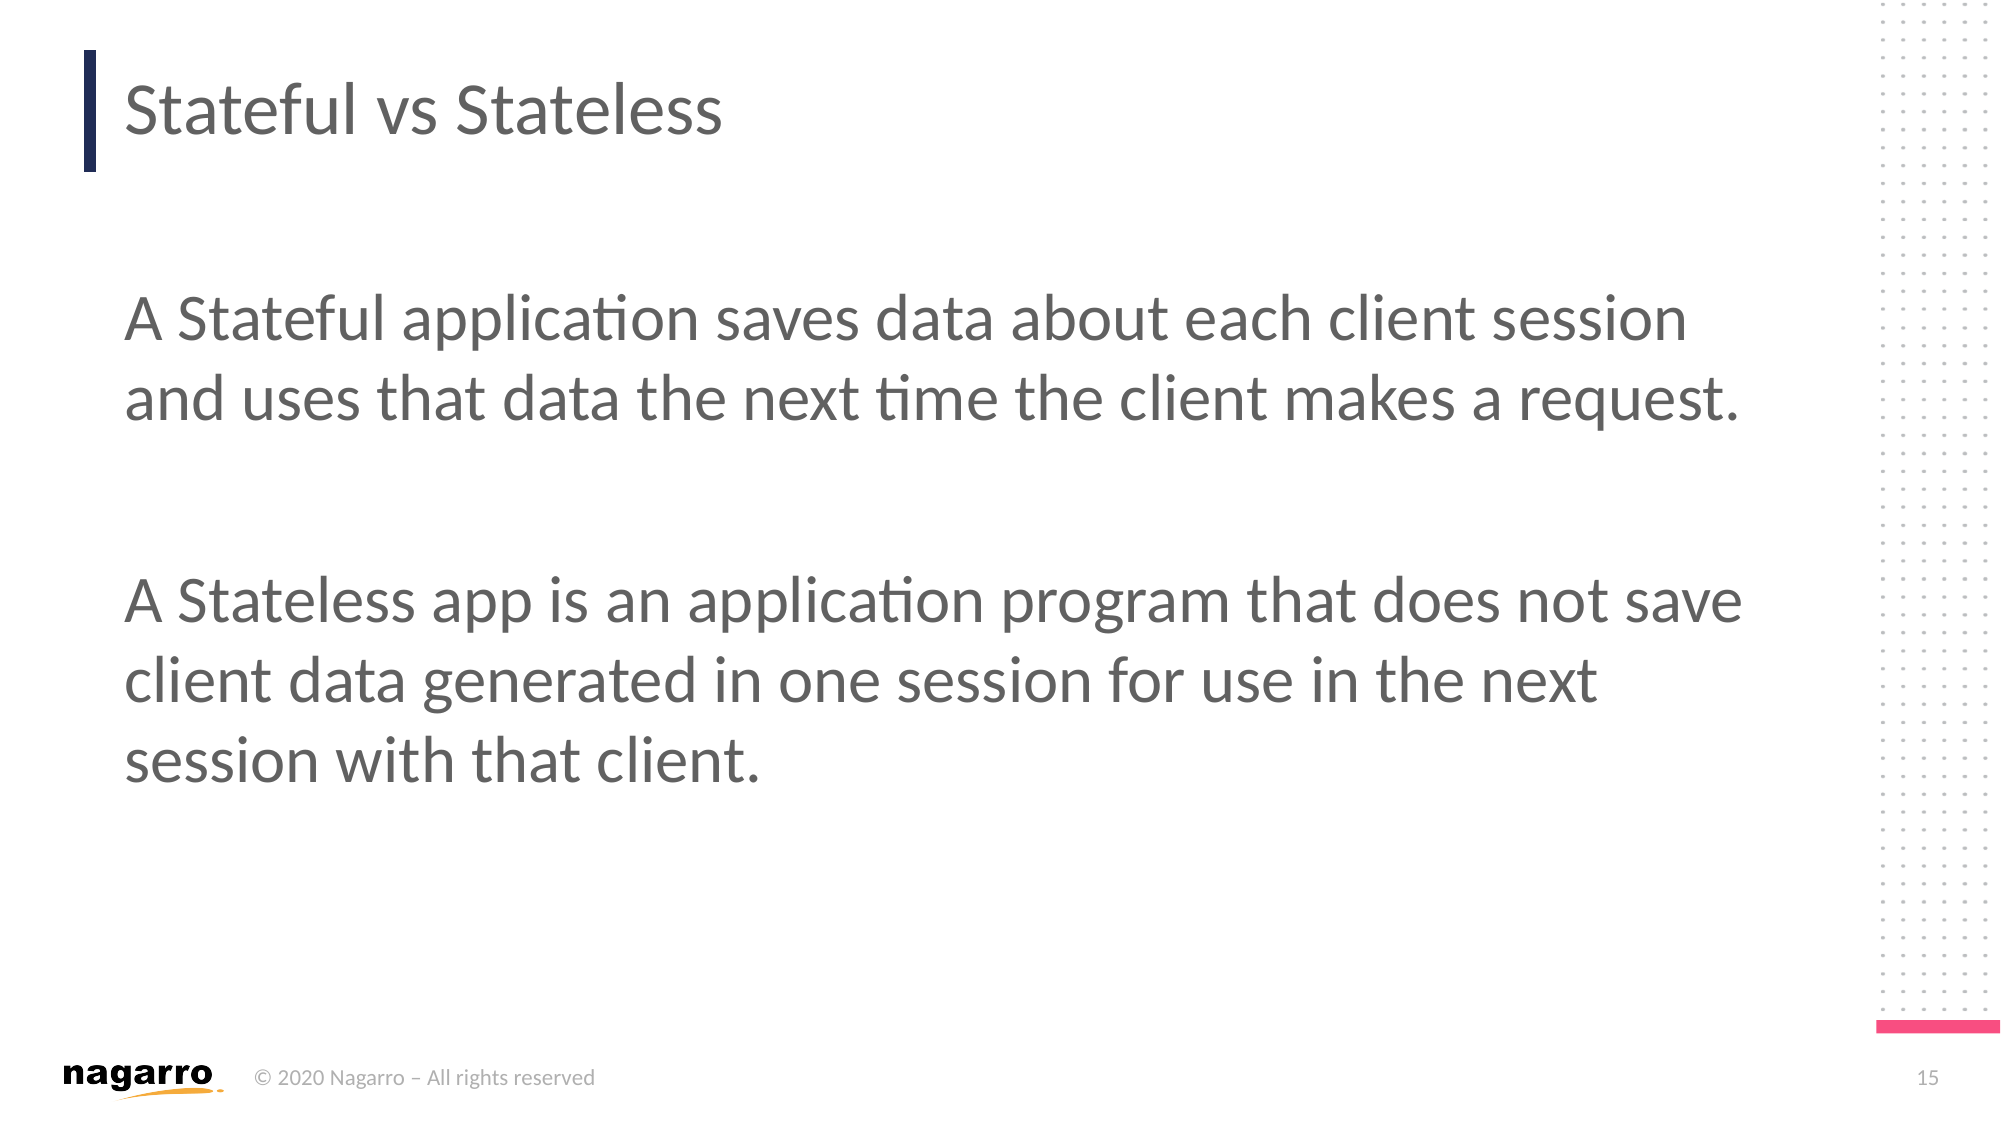

# Stateful vs Stateless

A Stateful application saves data about each client session and uses that data the next time the client makes a request.

A Stateless app is an application program that does not save client data generated in one session for use in the next session with that client.